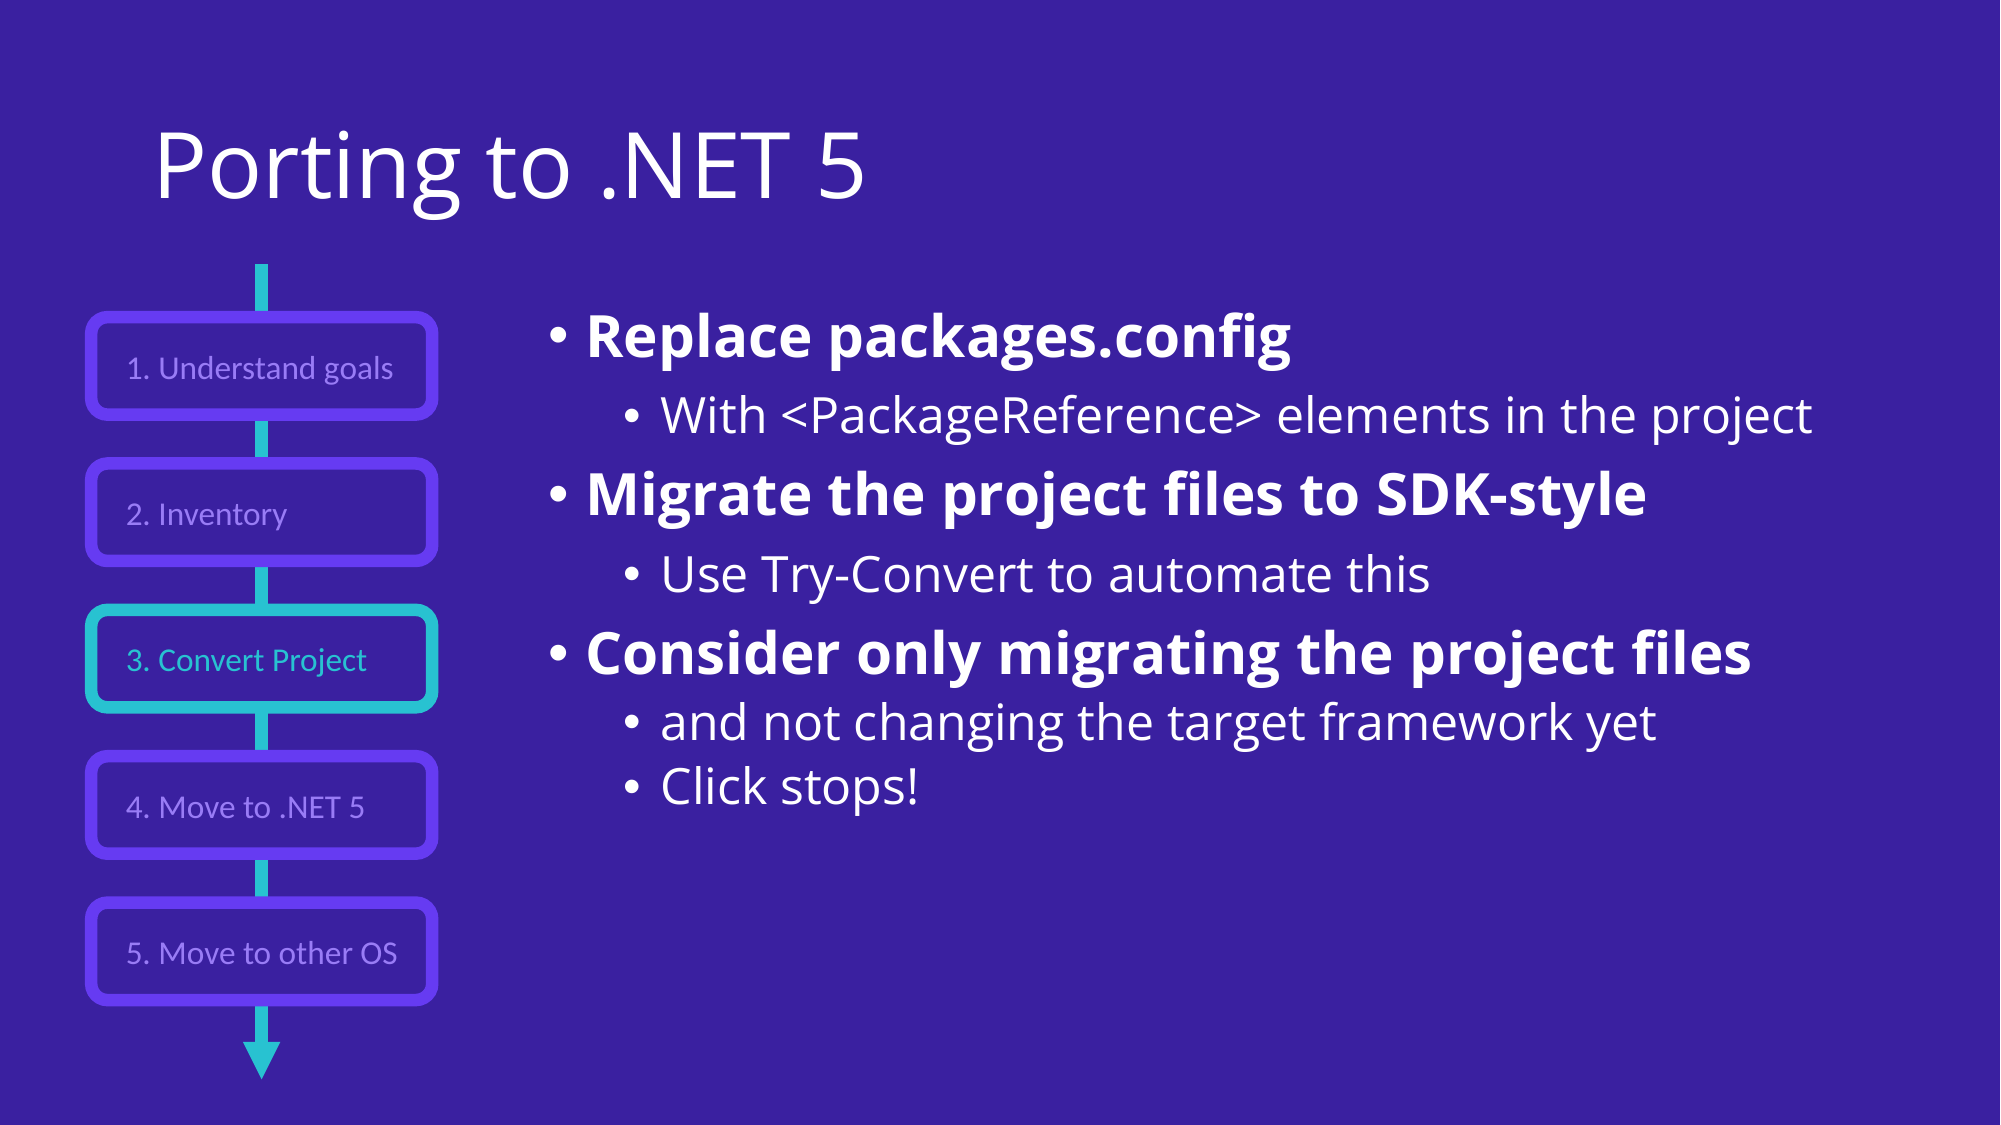

# Porting to .NET 5
Replace packages.config
With <PackageReference> elements in the project
Migrate the project files to SDK-style
Use Try-Convert to automate this
Consider only migrating the project files
and not changing the target framework yet
Click stops!

1. Understand goals
2. Inventory
3. Convert Project
4. Move to .NET 5
5. Move to other OS